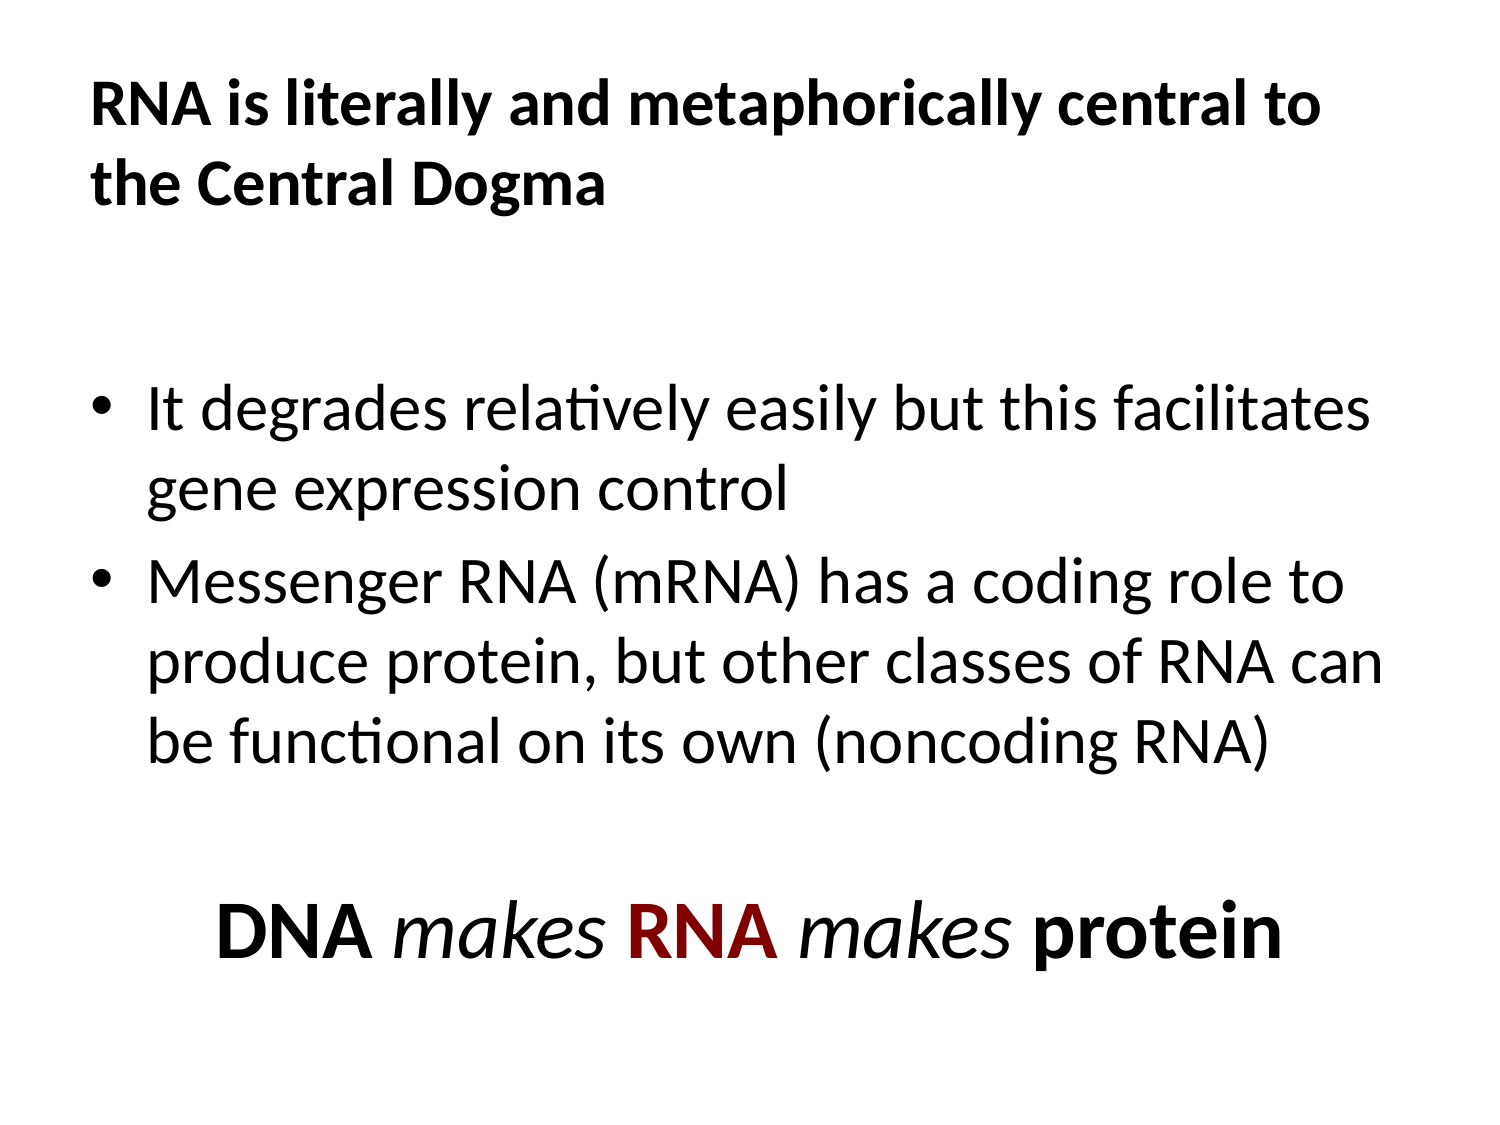

# RNA is literally and metaphorically central to the Central Dogma
It degrades relatively easily but this facilitates gene expression control
Messenger RNA (mRNA) has a coding role to produce protein, but other classes of RNA can be functional on its own (noncoding RNA)

DNA makes RNA makes protein